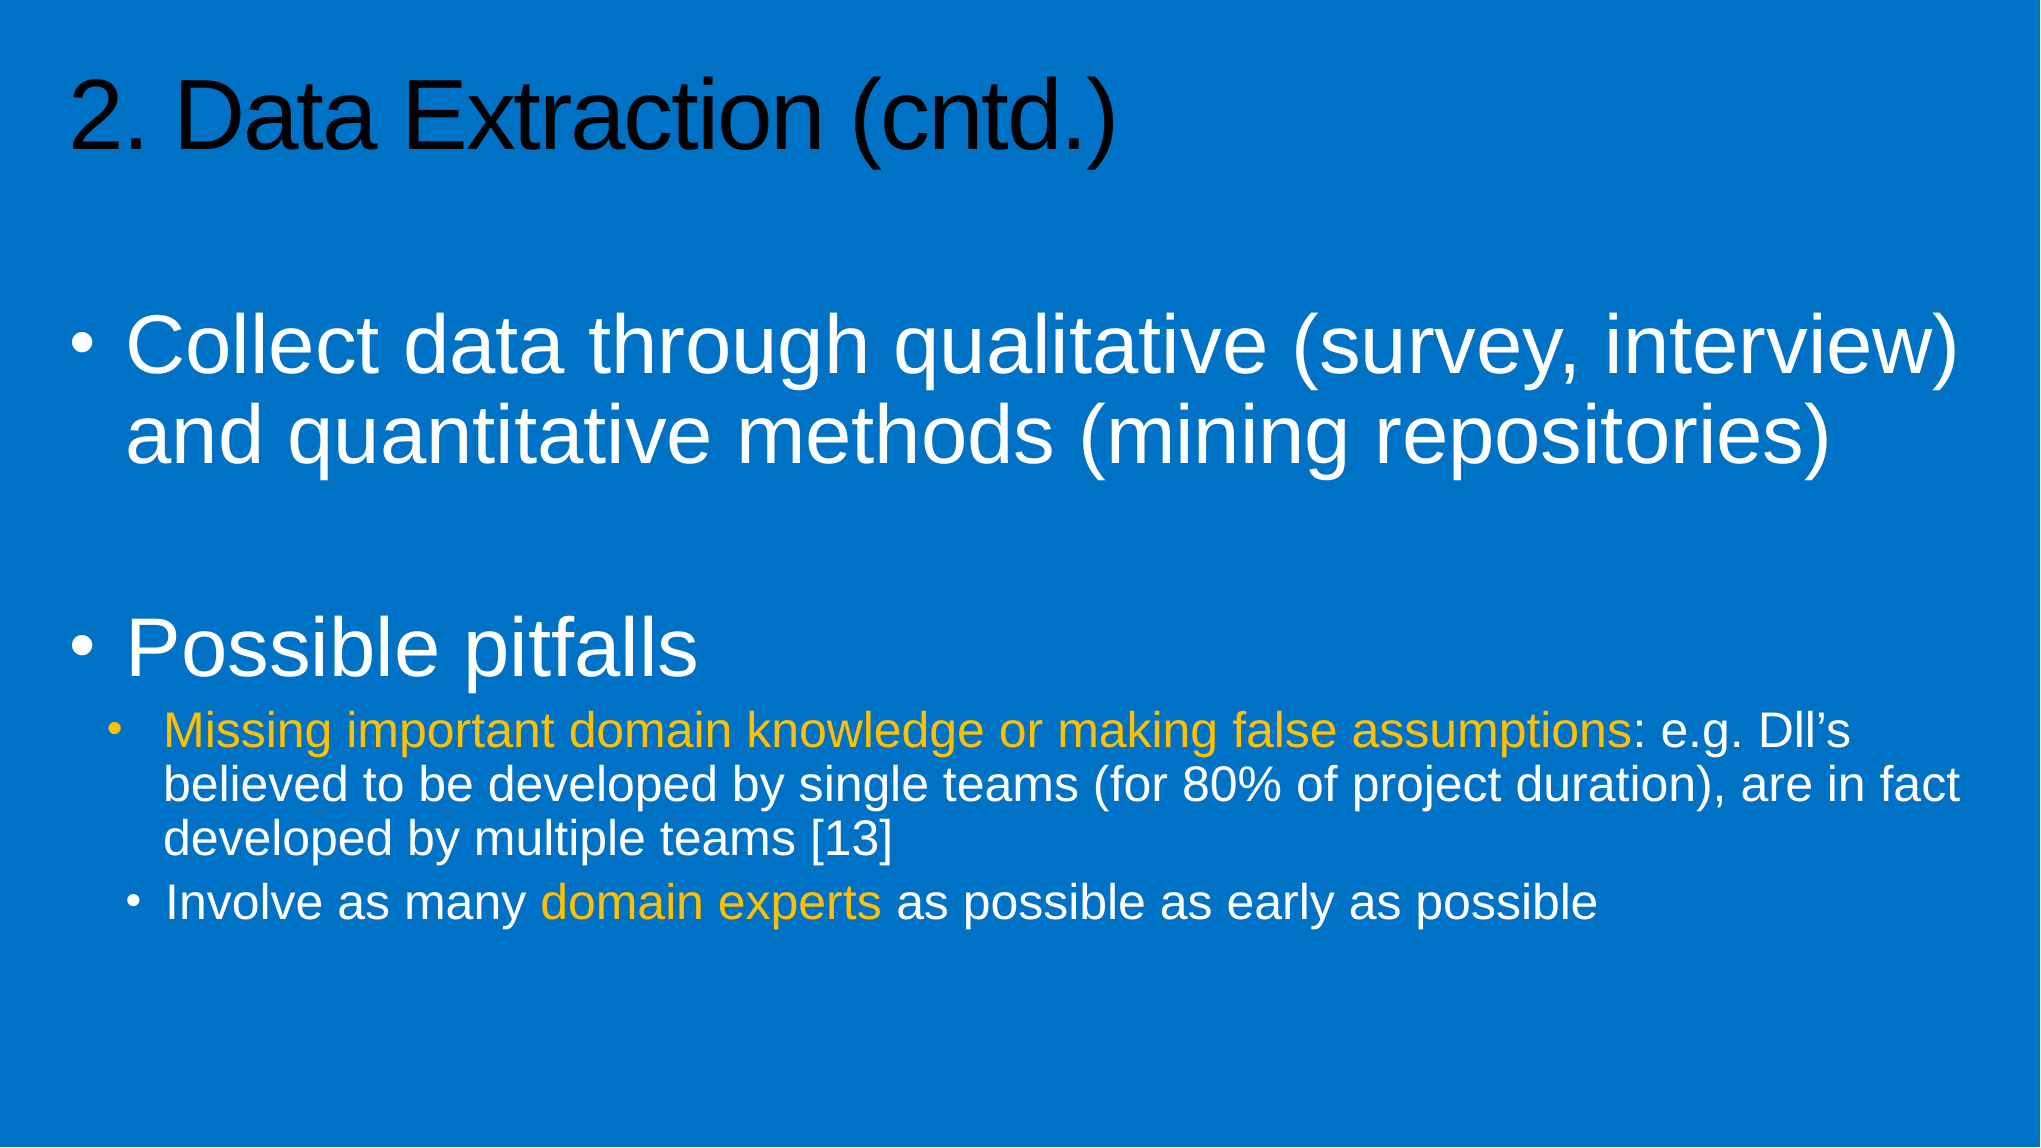

# 2. Data Extraction (cntd.)
Collect data through qualitative (survey, interview) and quantitative methods (mining repositories)

Possible pitfalls
Missing important domain knowledge or making false assumptions: e.g. Dll’s believed to be developed by single teams (for 80% of project duration), are in fact developed by multiple teams [13]
Involve as many domain experts as possible as early as possible